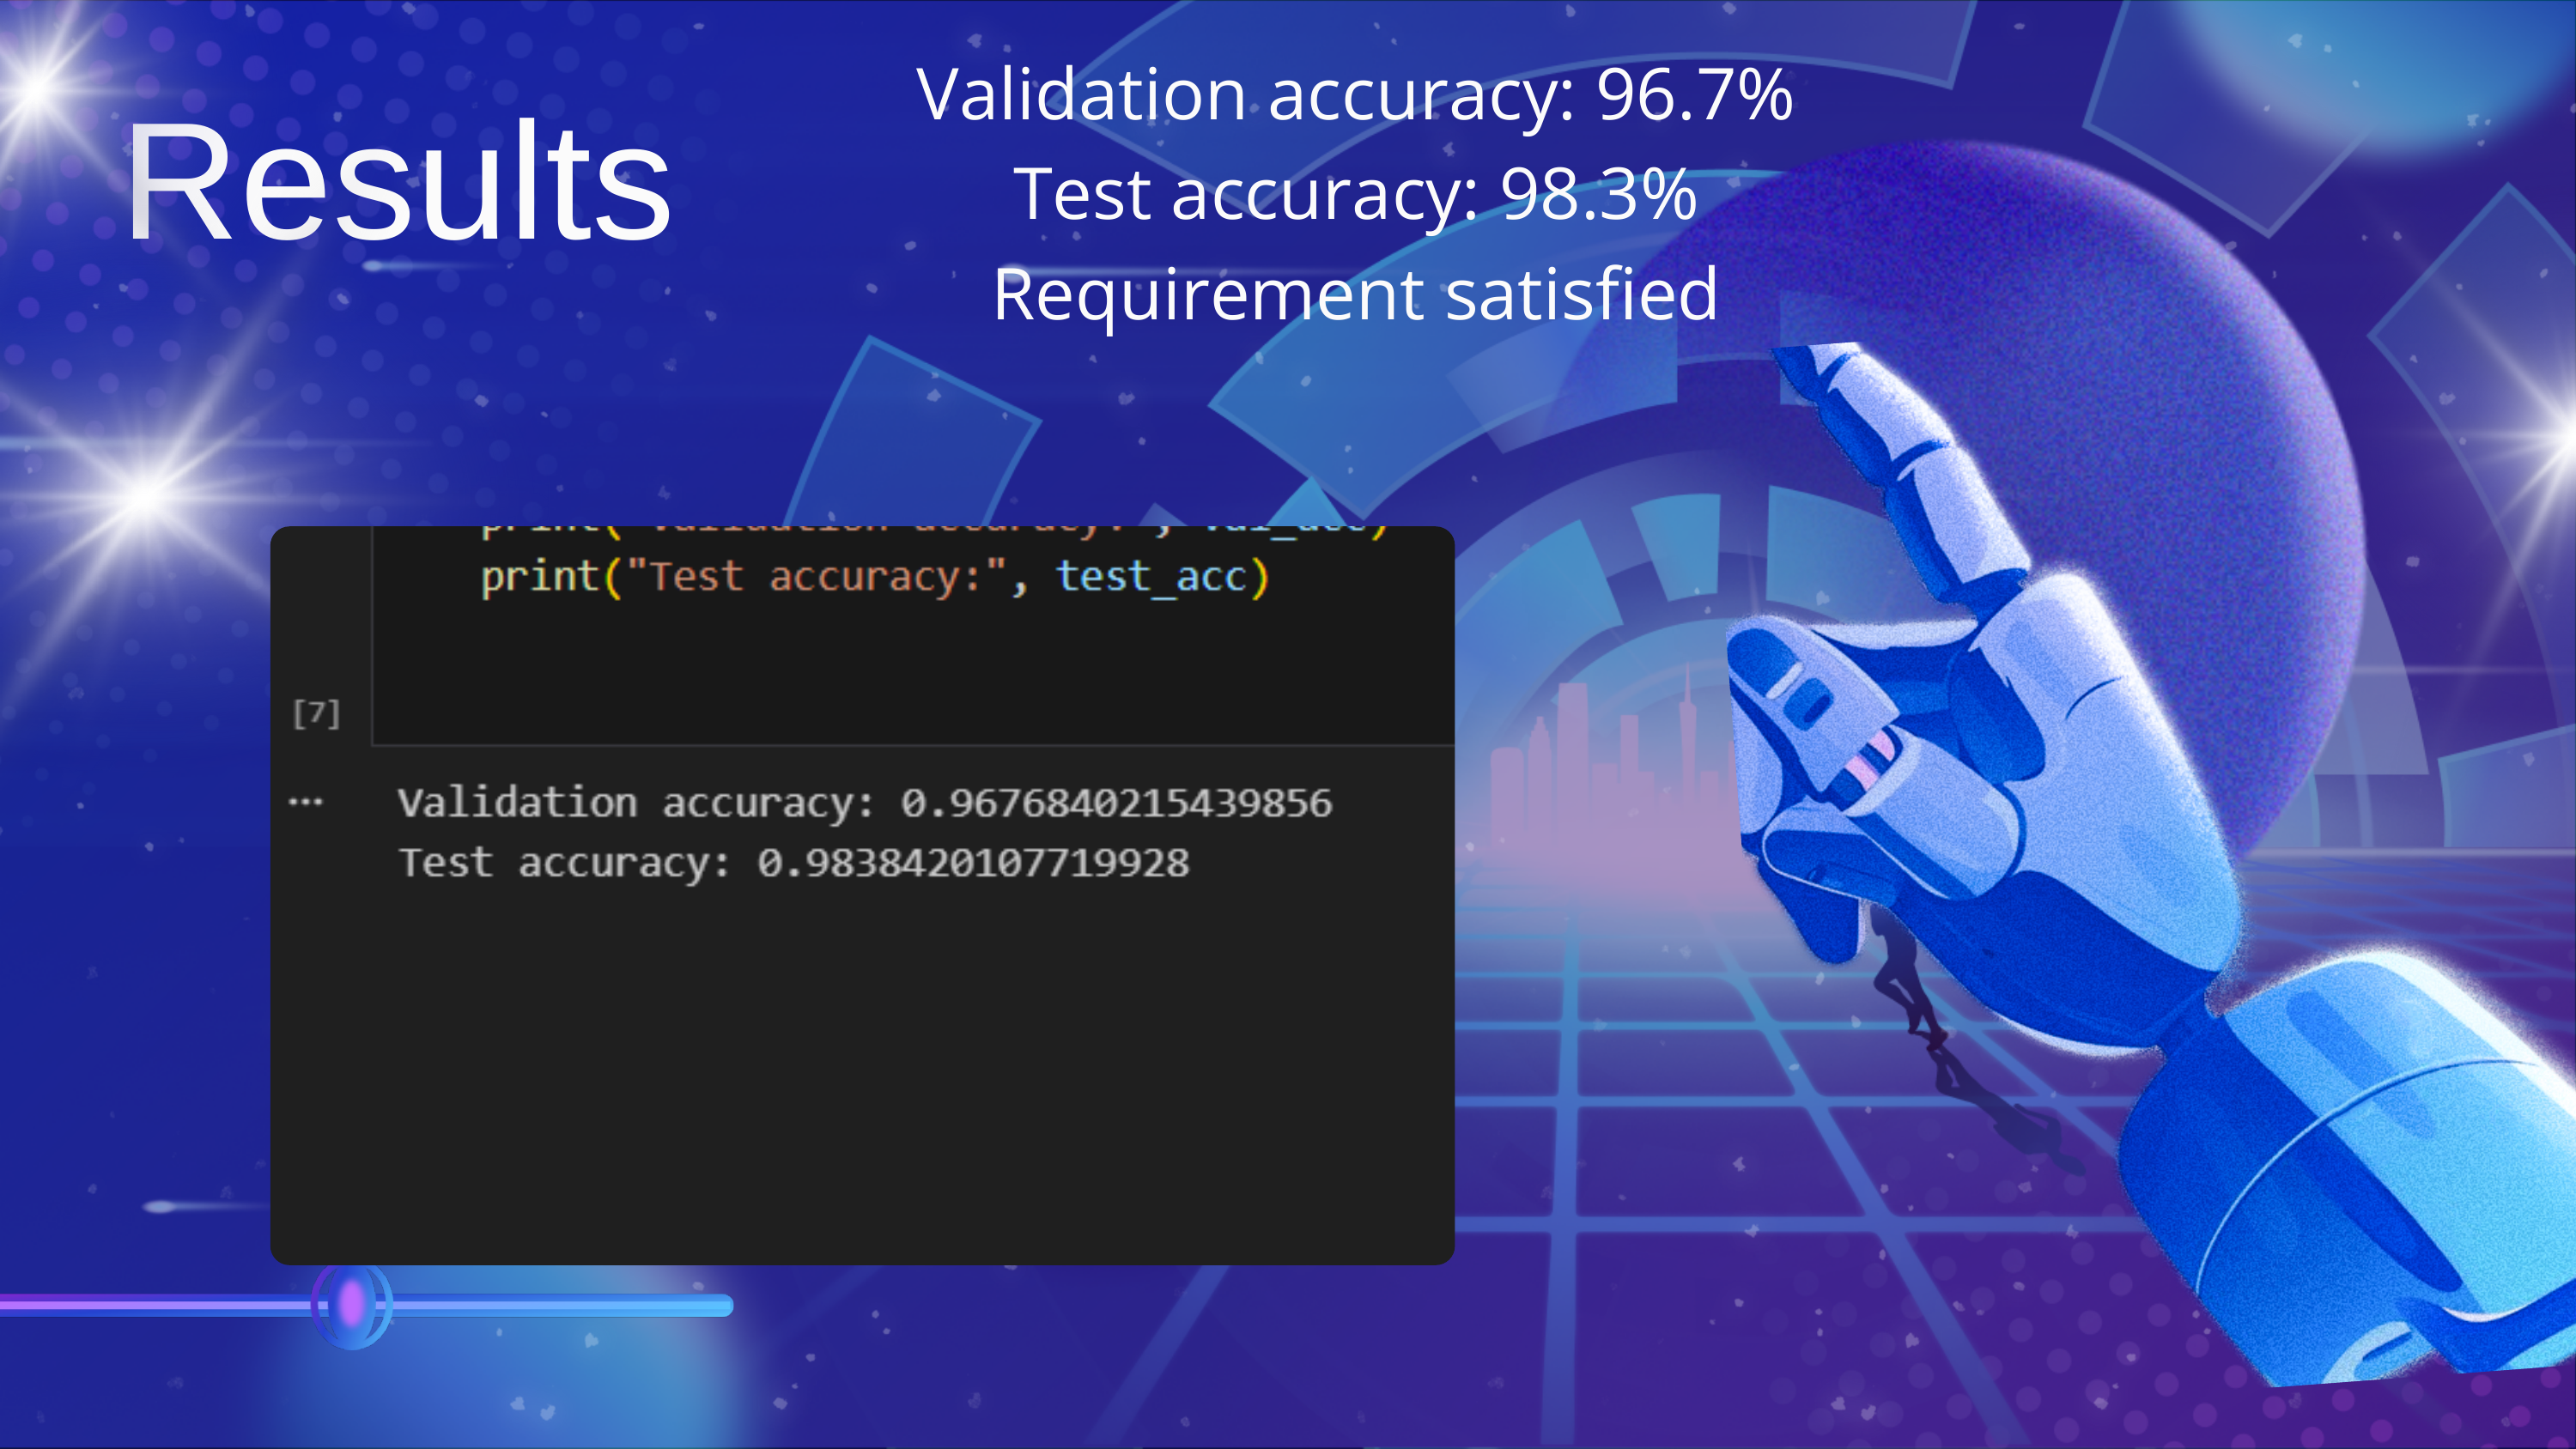

Validation accuracy: 96.7%
Test accuracy: 98.3%
Requirement satisfied
Results